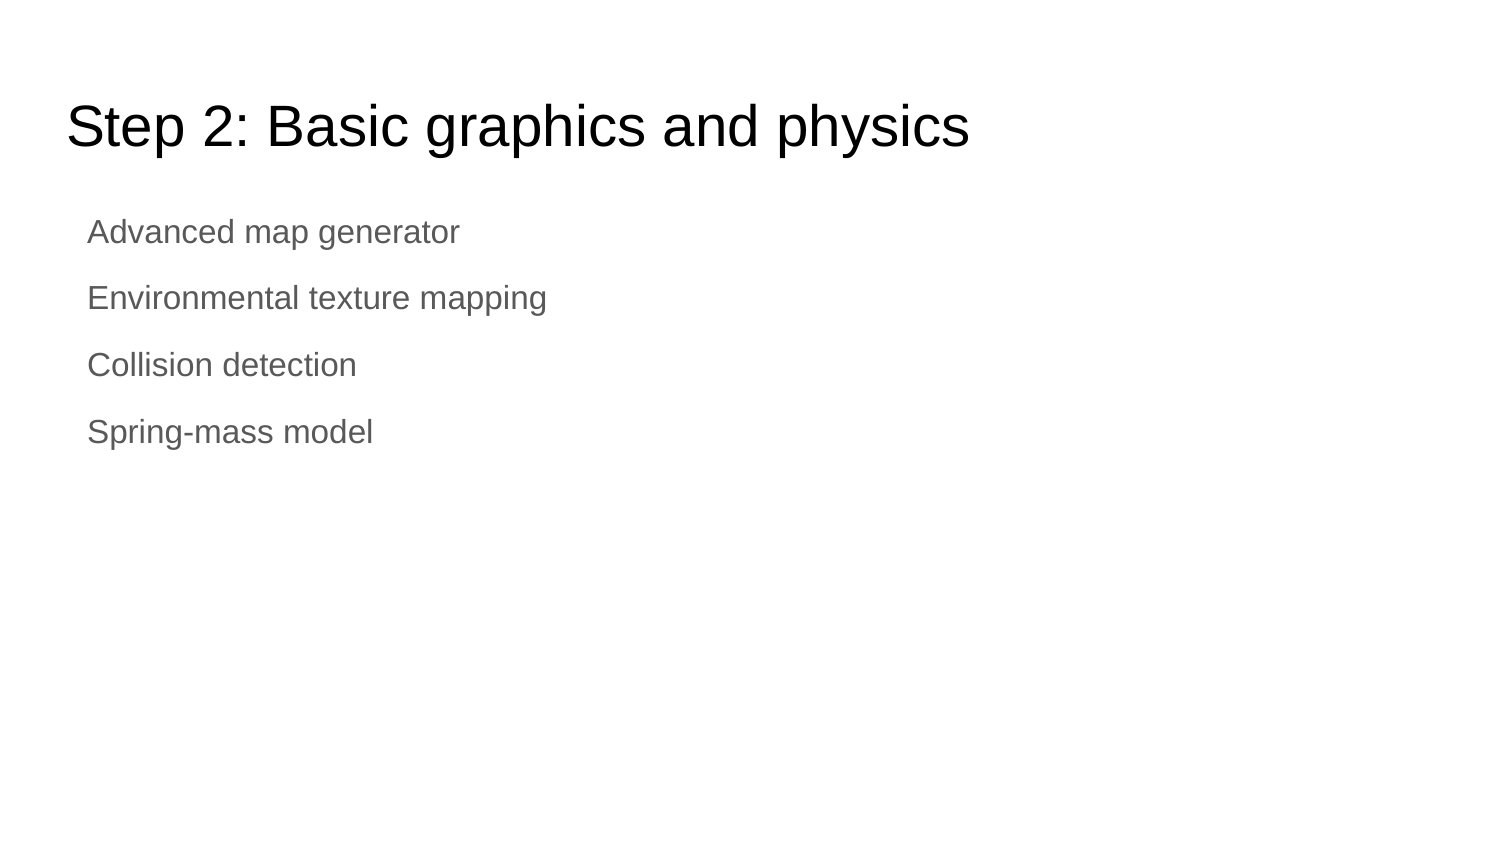

# Step 2: Basic graphics and physics
Advanced map generator
Environmental texture mapping
Collision detection
Spring-mass model